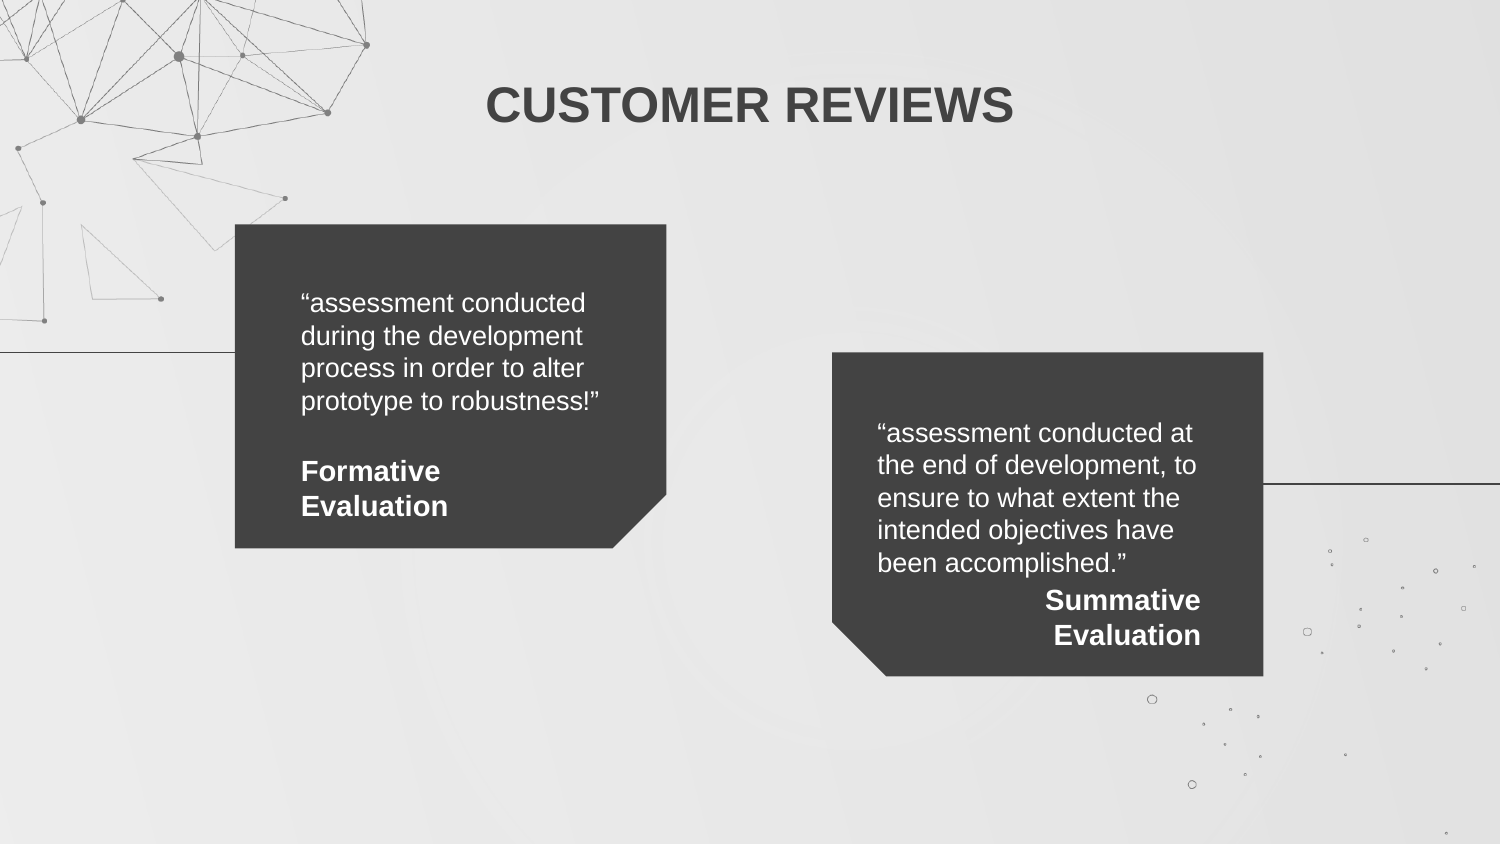

# CUSTOMER REVIEWS

“assessment conducted during the development process in order to alter prototype to robustness!”

“assessment conducted at the end of development, to ensure to what extent the
intended objectives have been accomplished.”

Formative
Evaluation
Summative Evaluation